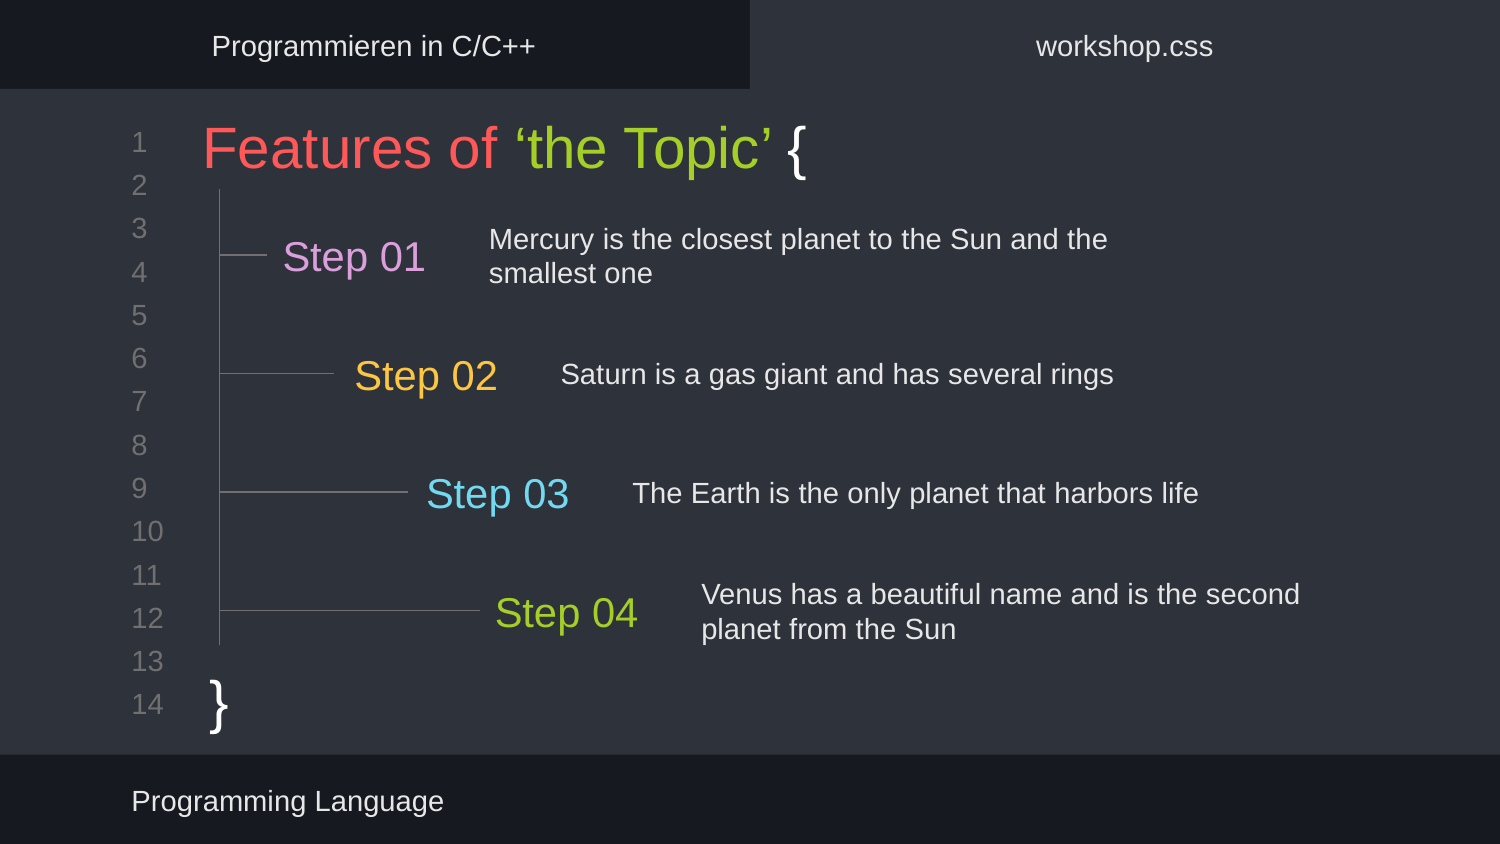

Programmieren in C/C++
workshop.css
# Features of ‘the Topic’ {
Mercury is the closest planet to the Sun and the smallest one
Step 01
Step 02
Saturn is a gas giant and has several rings

Step 03
The Earth is the only planet that harbors life

Step 04
Venus has a beautiful name and is the second planet from the Sun

}
Programming Language